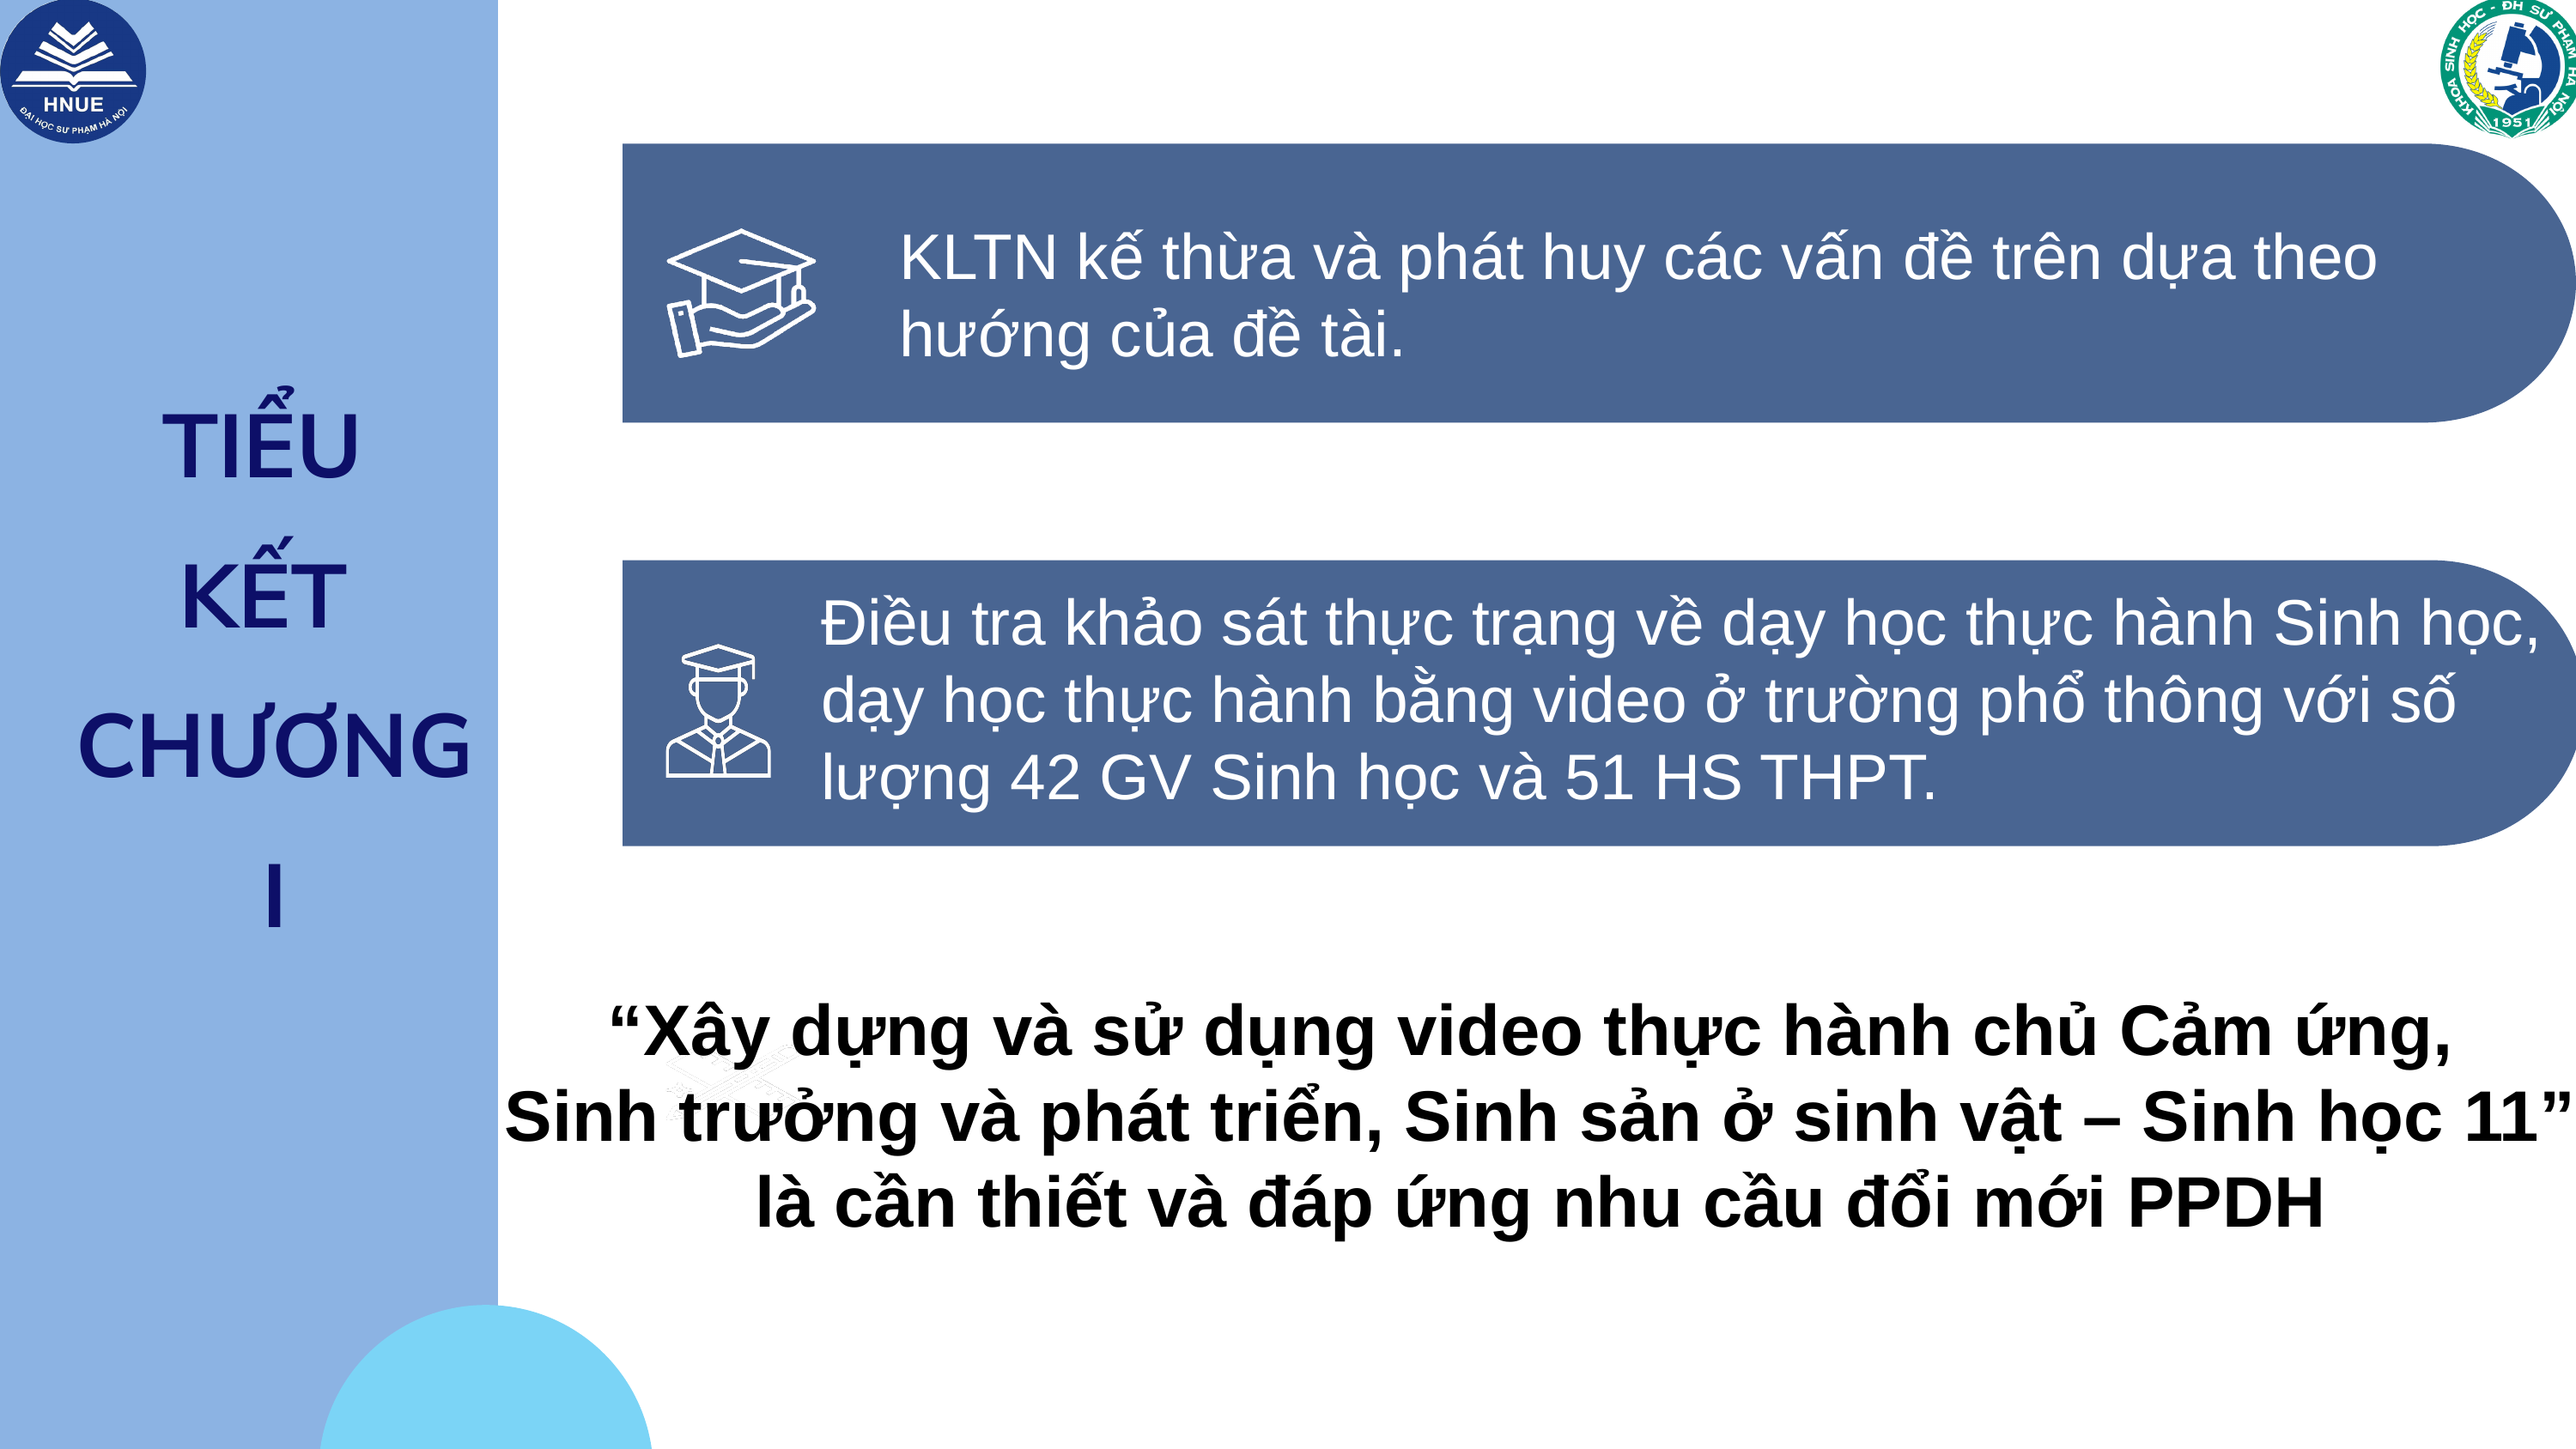

KLTN kế thừa và phát huy các vấn đề trên dựa theo hướng của đề tài.

TIỂU
KẾT
CHƯƠNG
I
Điều tra khảo sát thực trạng về dạy học thực hành Sinh học, dạy học thực hành bằng video ở trường phổ thông với số lượng 42 GV Sinh học và 51 HS THPT.

“Xây dựng và sử dụng video thực hành chủ Cảm ứng,
Sinh trưởng và phát triển, Sinh sản ở sinh vật – Sinh học 11” là cần thiết và đáp ứng nhu cầu đổi mới PPDH